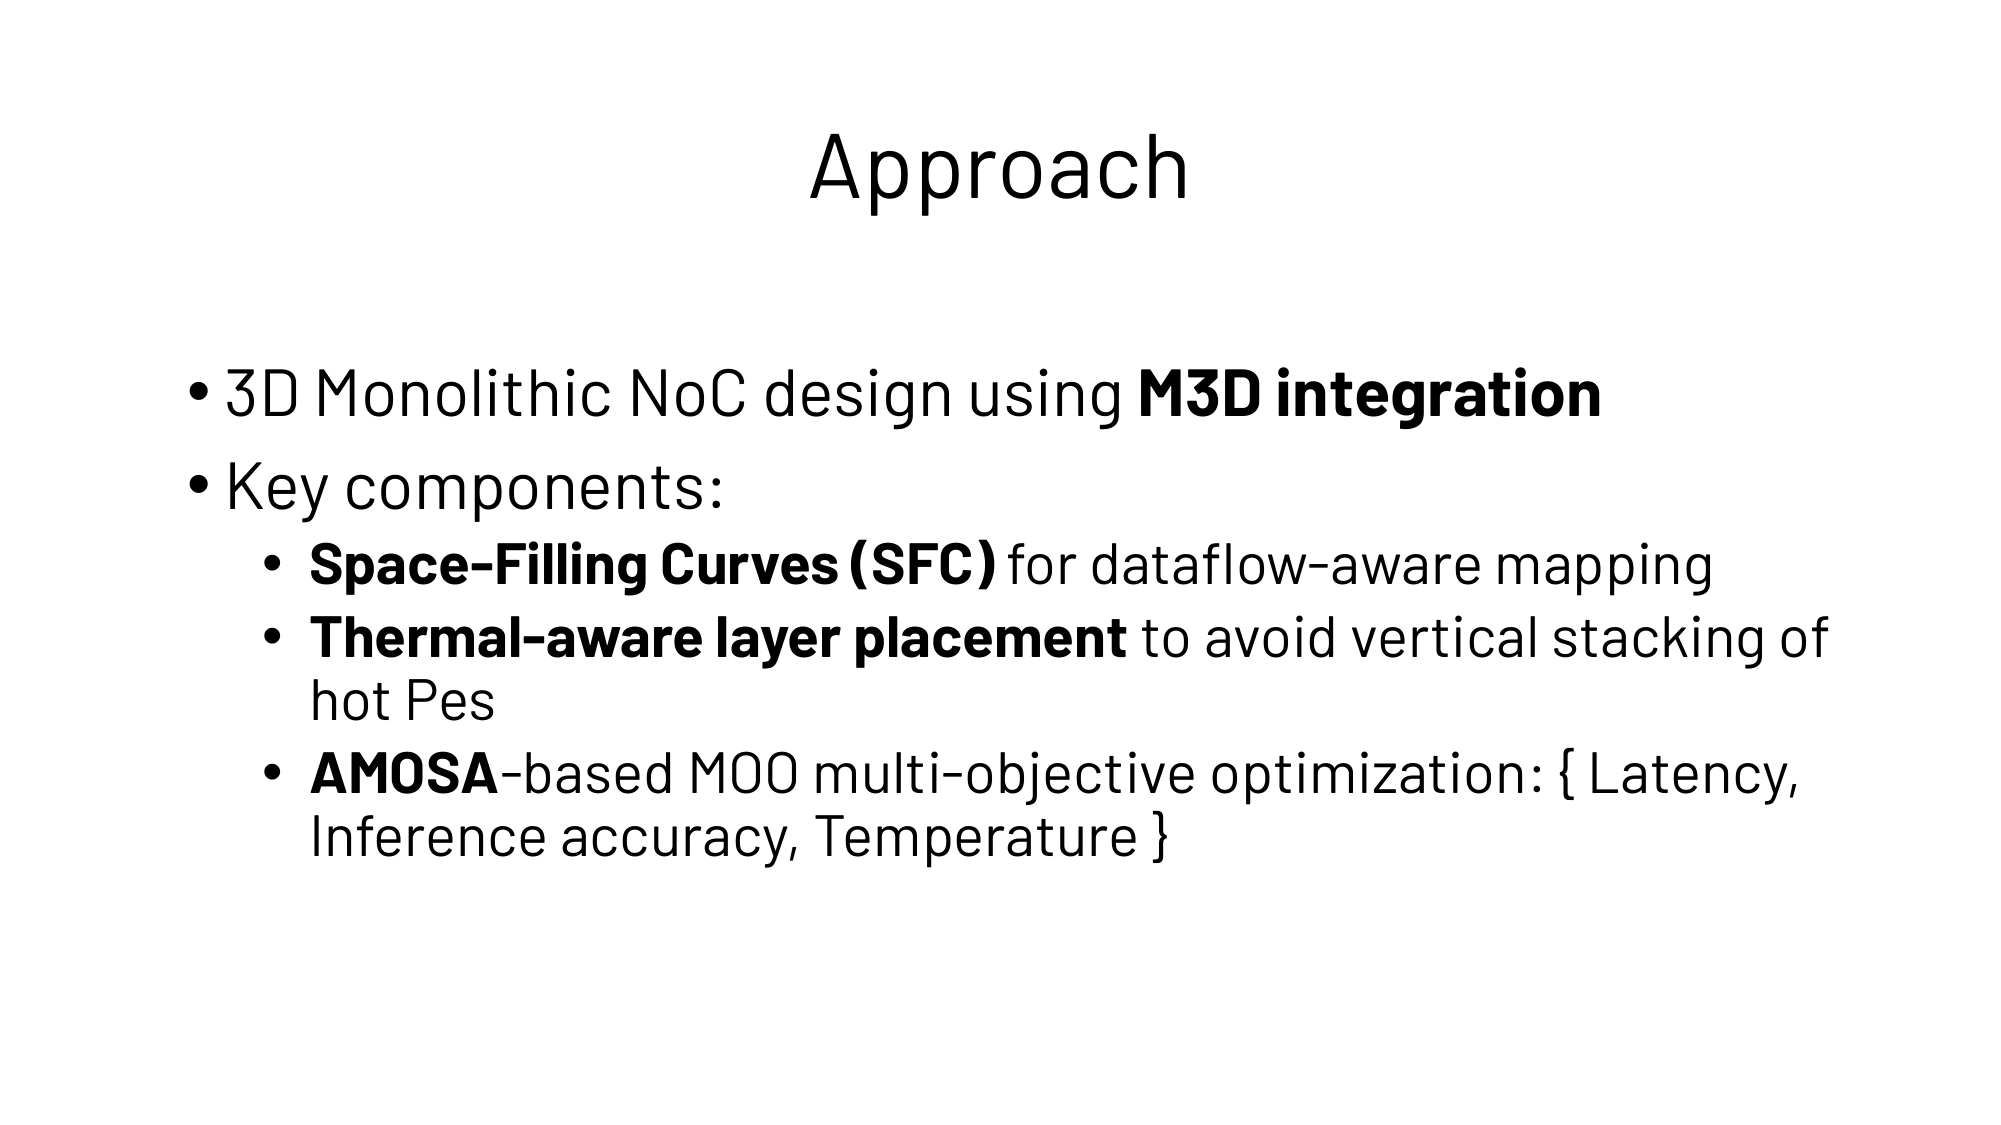

# Approach
3D Monolithic NoC design using M3D integration
Key components:
Space-Filling Curves (SFC) for dataflow-aware mapping
Thermal-aware layer placement to avoid vertical stacking of hot Pes
AMOSA-based MOO multi-objective optimization: { Latency, Inference accuracy, Temperature }